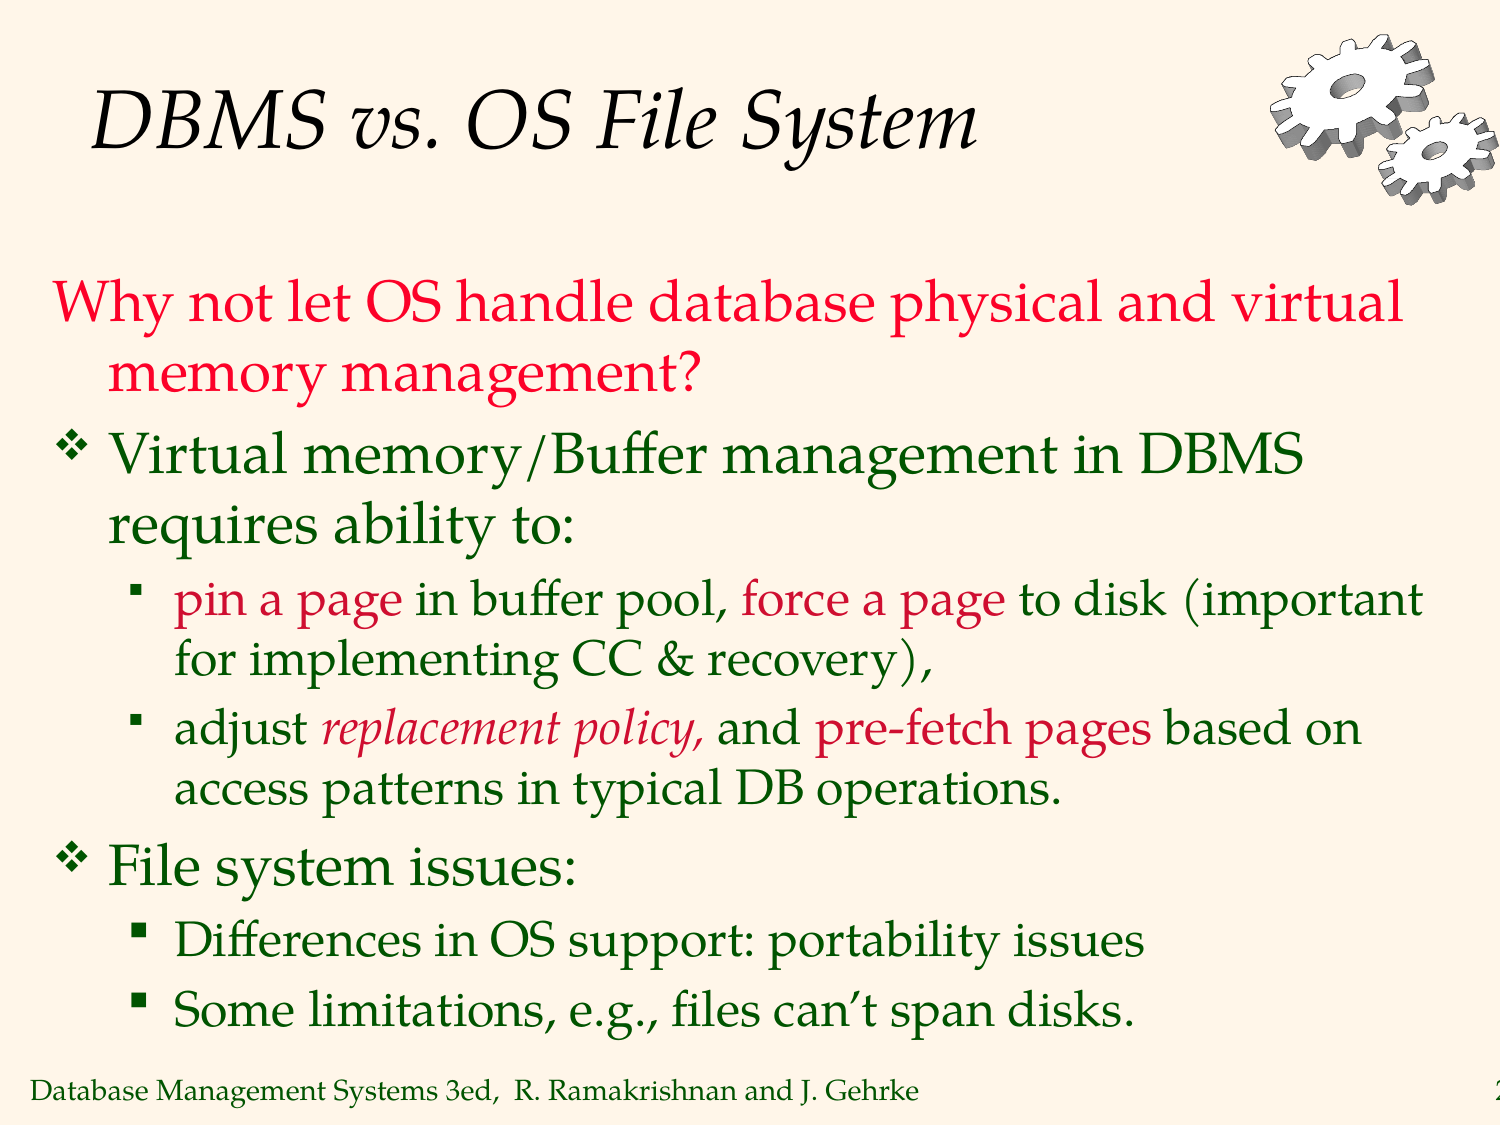

# DBMS vs. OS File System
Why not let OS handle database physical and virtual memory management?
Virtual memory/Buffer management in DBMS requires ability to:
pin a page in buffer pool, force a page to disk (important for implementing CC & recovery),
adjust replacement policy, and pre-fetch pages based on access patterns in typical DB operations.
File system issues:
Differences in OS support: portability issues
Some limitations, e.g., files can’t span disks.